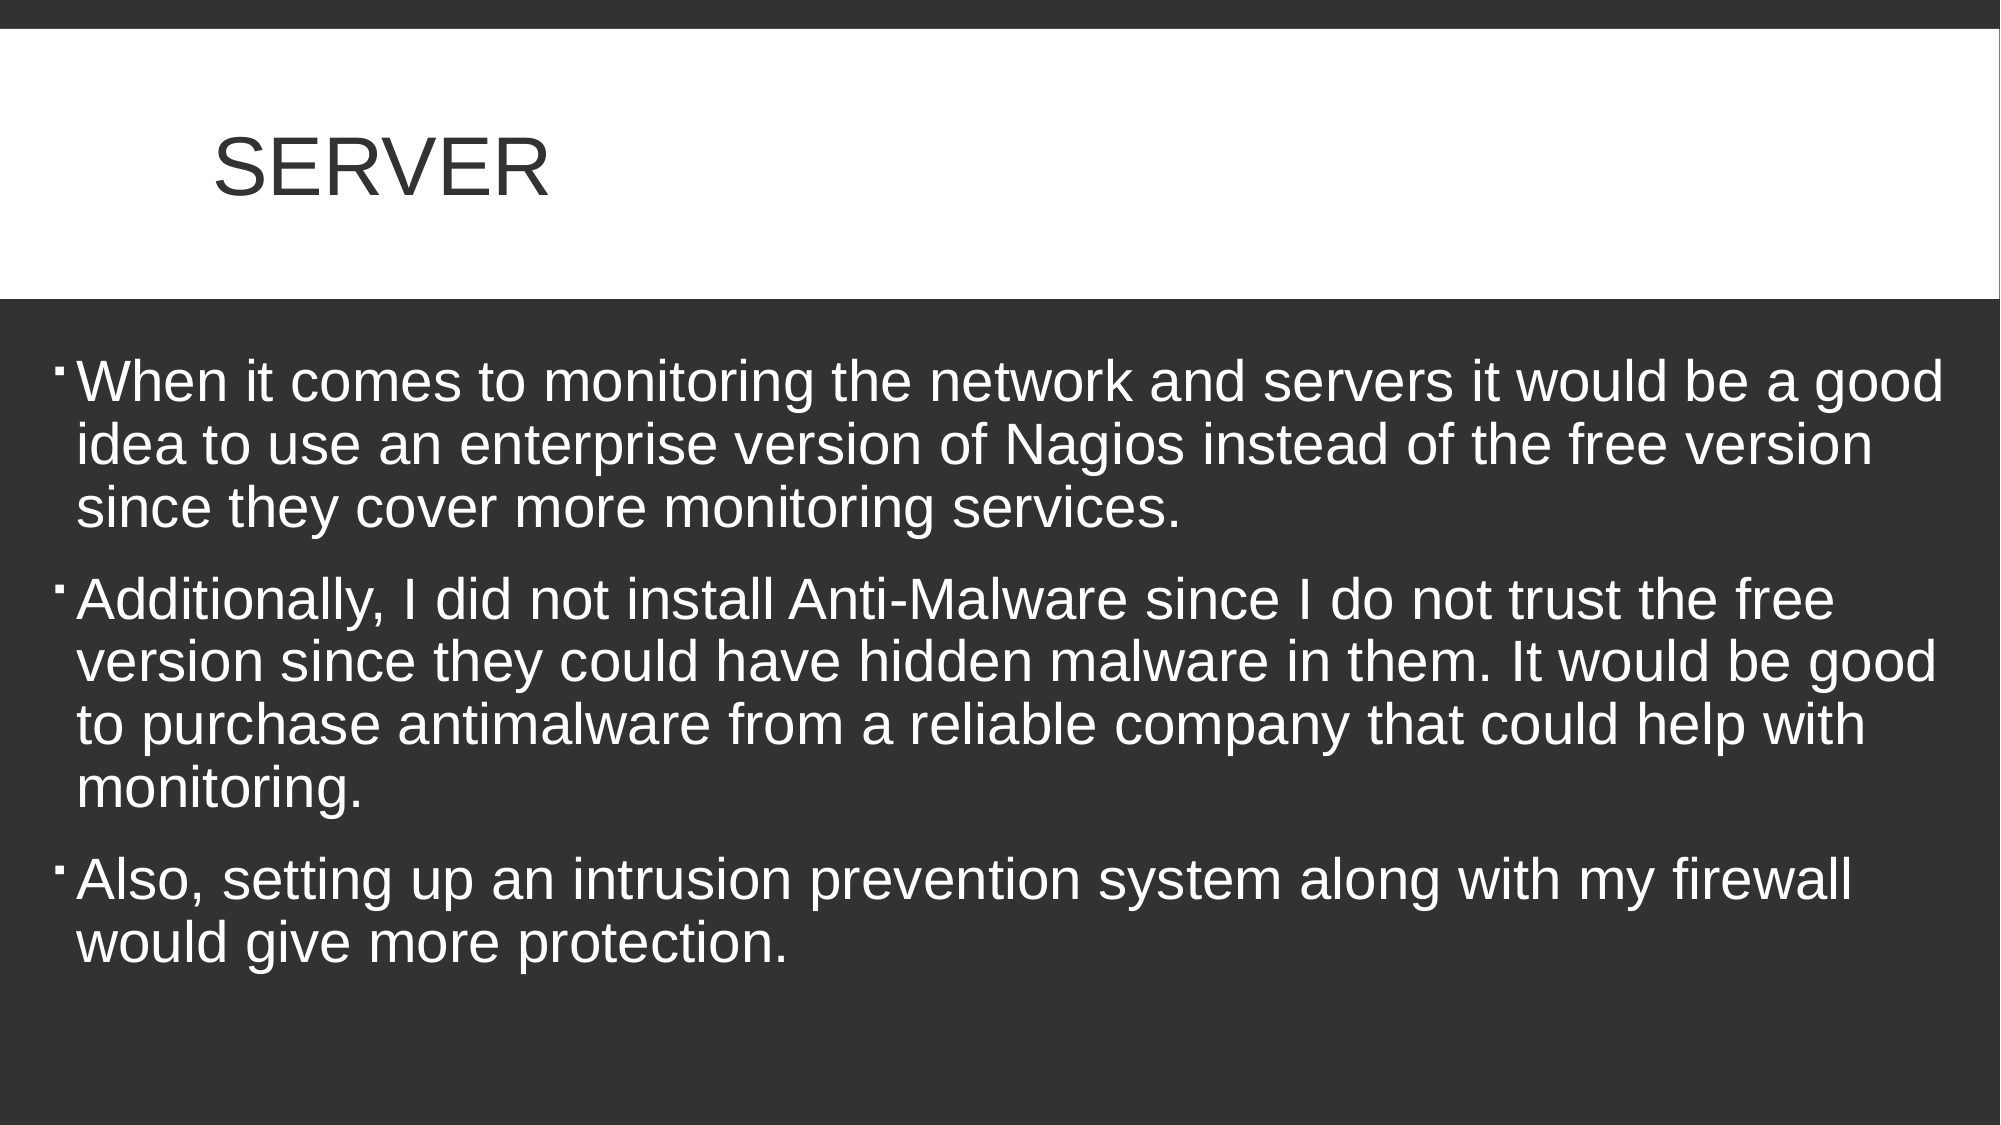

# Server
When it comes to monitoring the network and servers it would be a good idea to use an enterprise version of Nagios instead of the free version since they cover more monitoring services.
Additionally, I did not install Anti-Malware since I do not trust the free version since they could have hidden malware in them. It would be good to purchase antimalware from a reliable company that could help with monitoring.
Also, setting up an intrusion prevention system along with my firewall would give more protection.